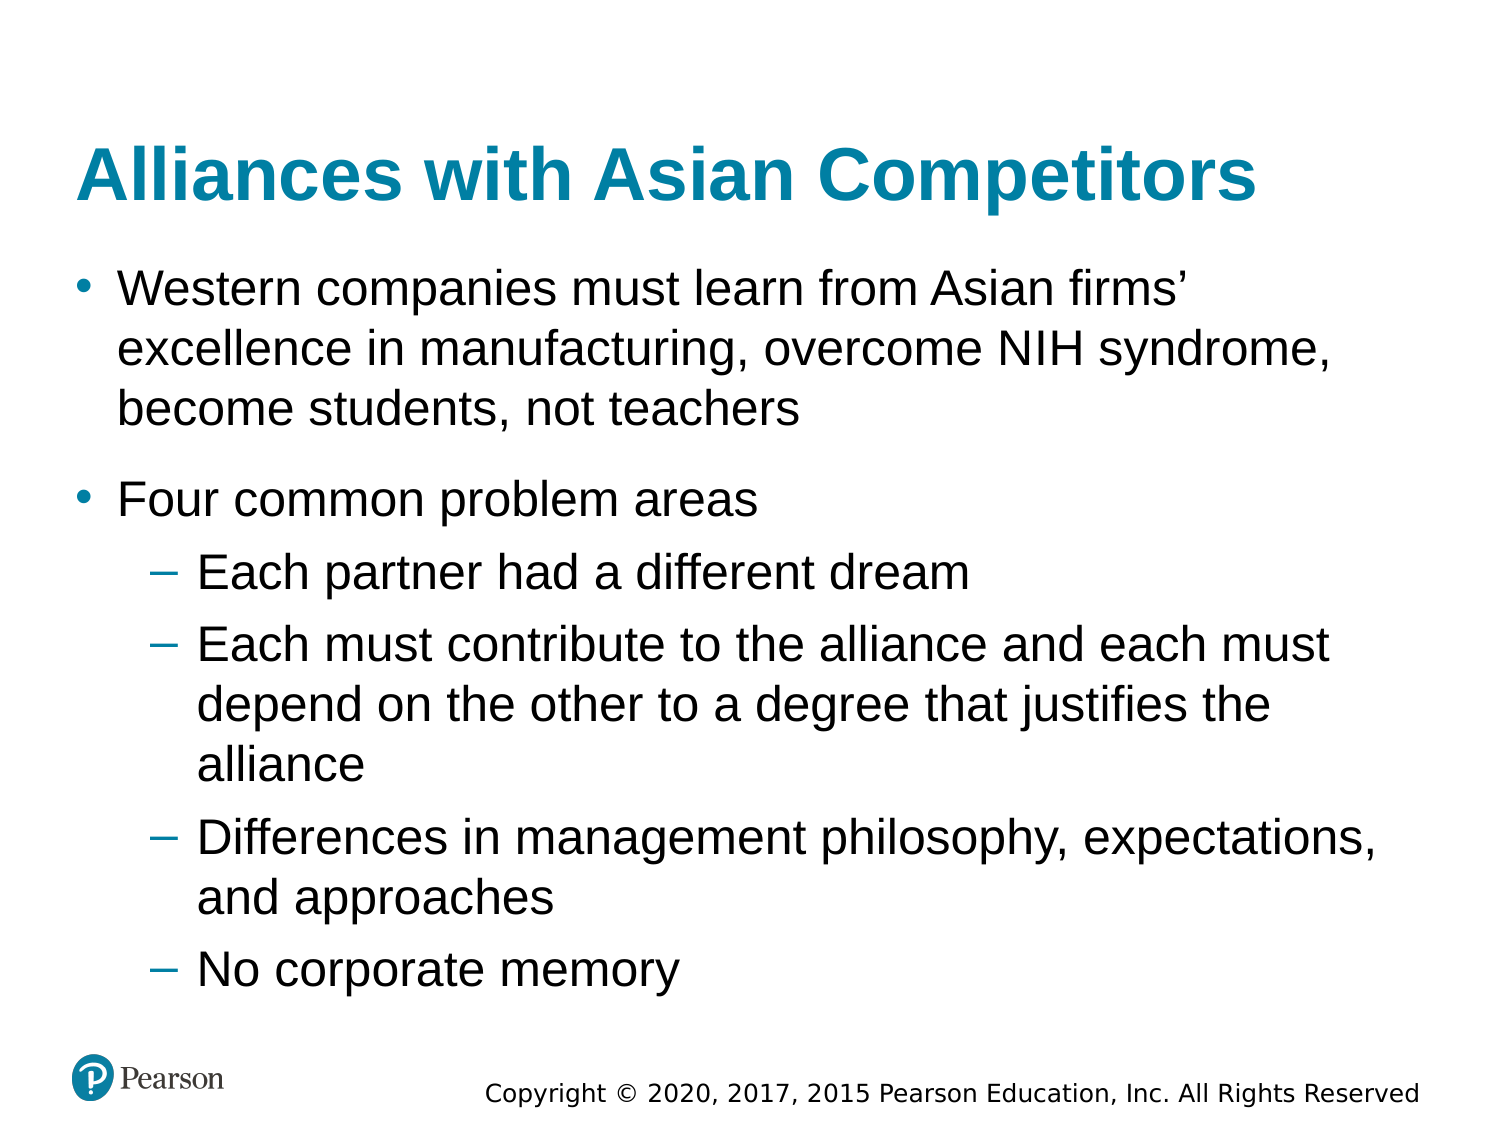

# Alliances with Asian Competitors
Western companies must learn from Asian firms’ excellence in manufacturing, overcome N I H syndrome, become students, not teachers
Four common problem areas
Each partner had a different dream
Each must contribute to the alliance and each must depend on the other to a degree that justifies the alliance
Differences in management philosophy, expectations, and approaches
No corporate memory